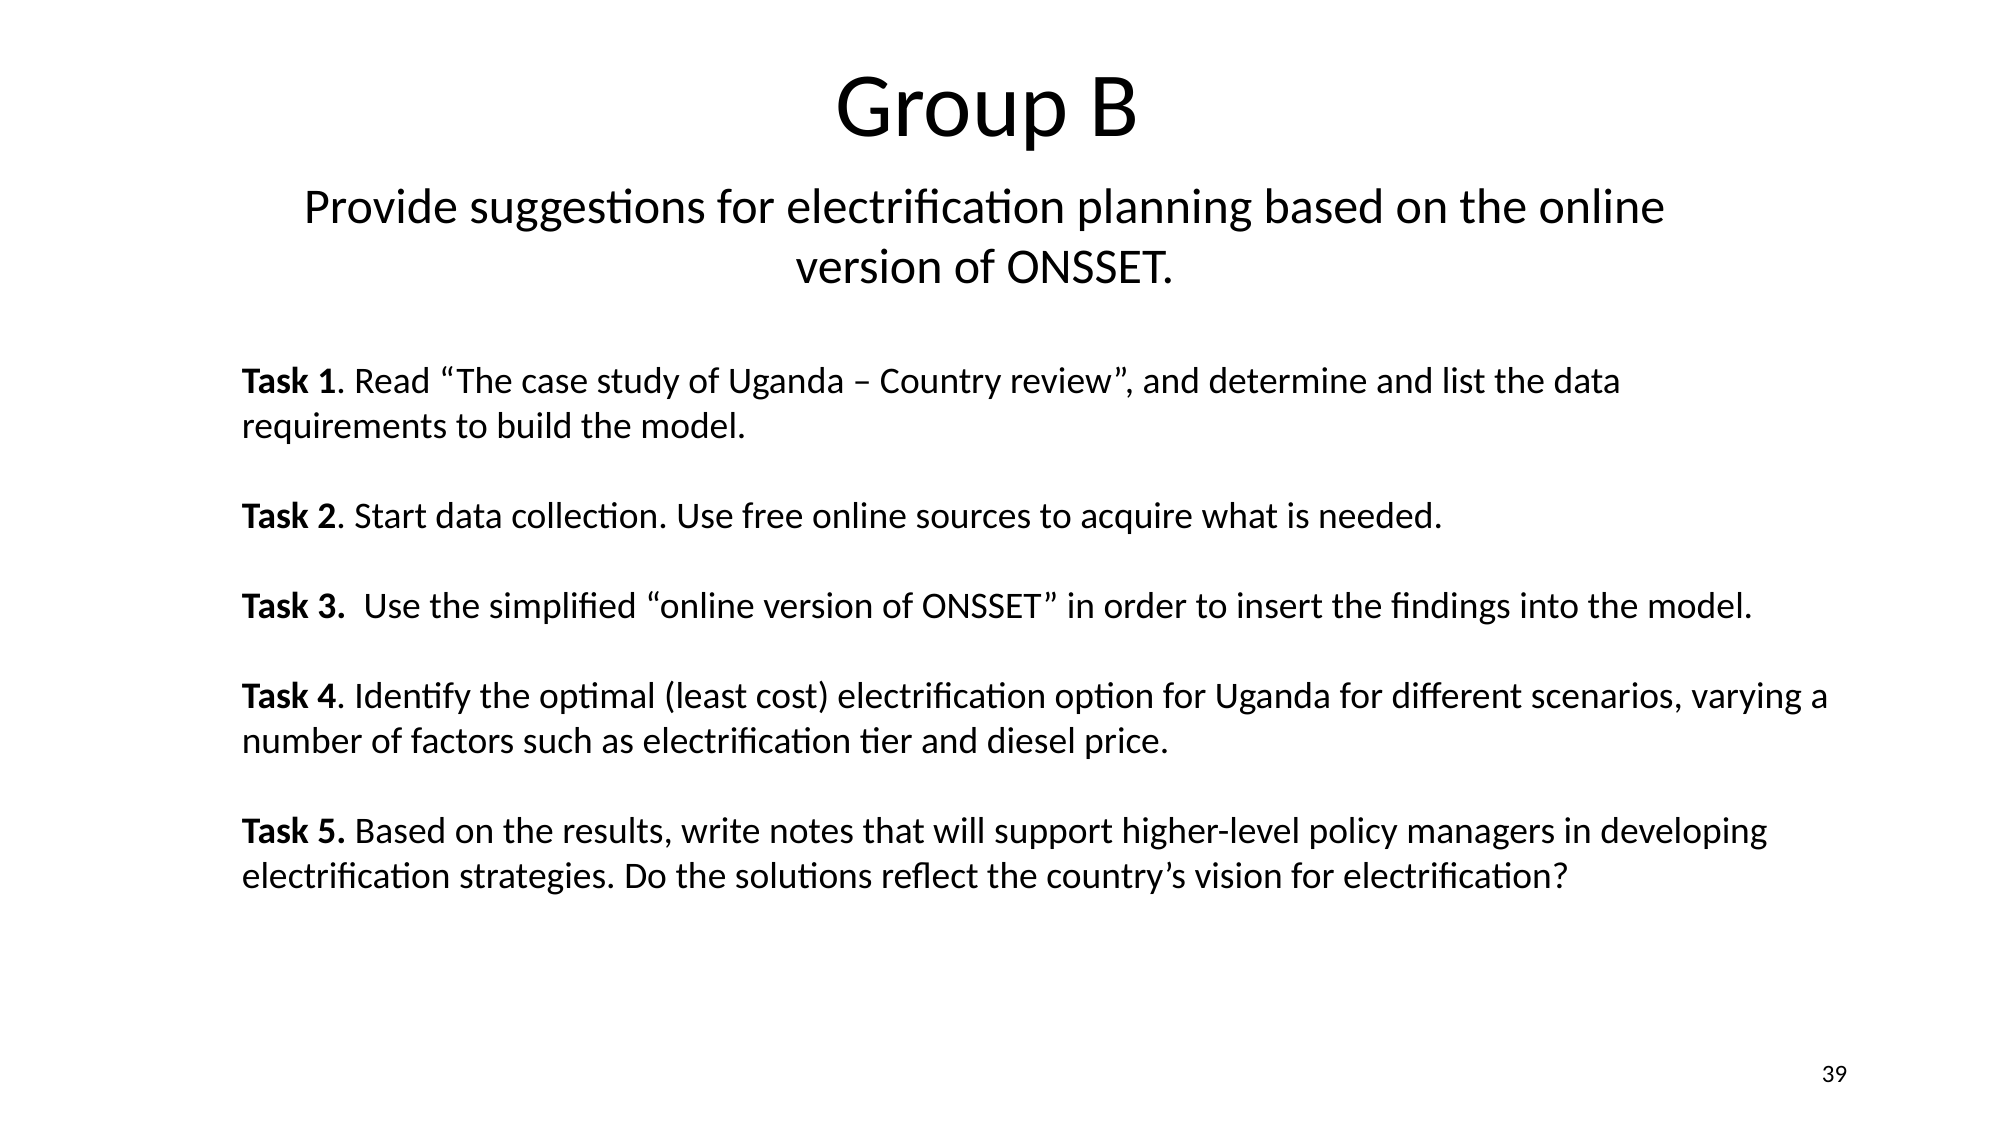

Group B
Provide suggestions for electrification planning based on the online version of ONSSET.
Task 1. Read “The case study of Uganda – Country review”, and determine and list the data requirements to build the model.

Task 2. Start data collection. Use free online sources to acquire what is needed.

Task 3.  Use the simplified “online version of ONSSET” in order to insert the findings into the model.

Task 4. Identify the optimal (least cost) electrification option for Uganda for different scenarios, varying a number of factors such as electrification tier and diesel price.

Task 5. Based on the results, write notes that will support higher-level policy managers in developing electrification strategies. Do the solutions reflect the country’s vision for electrification?
39